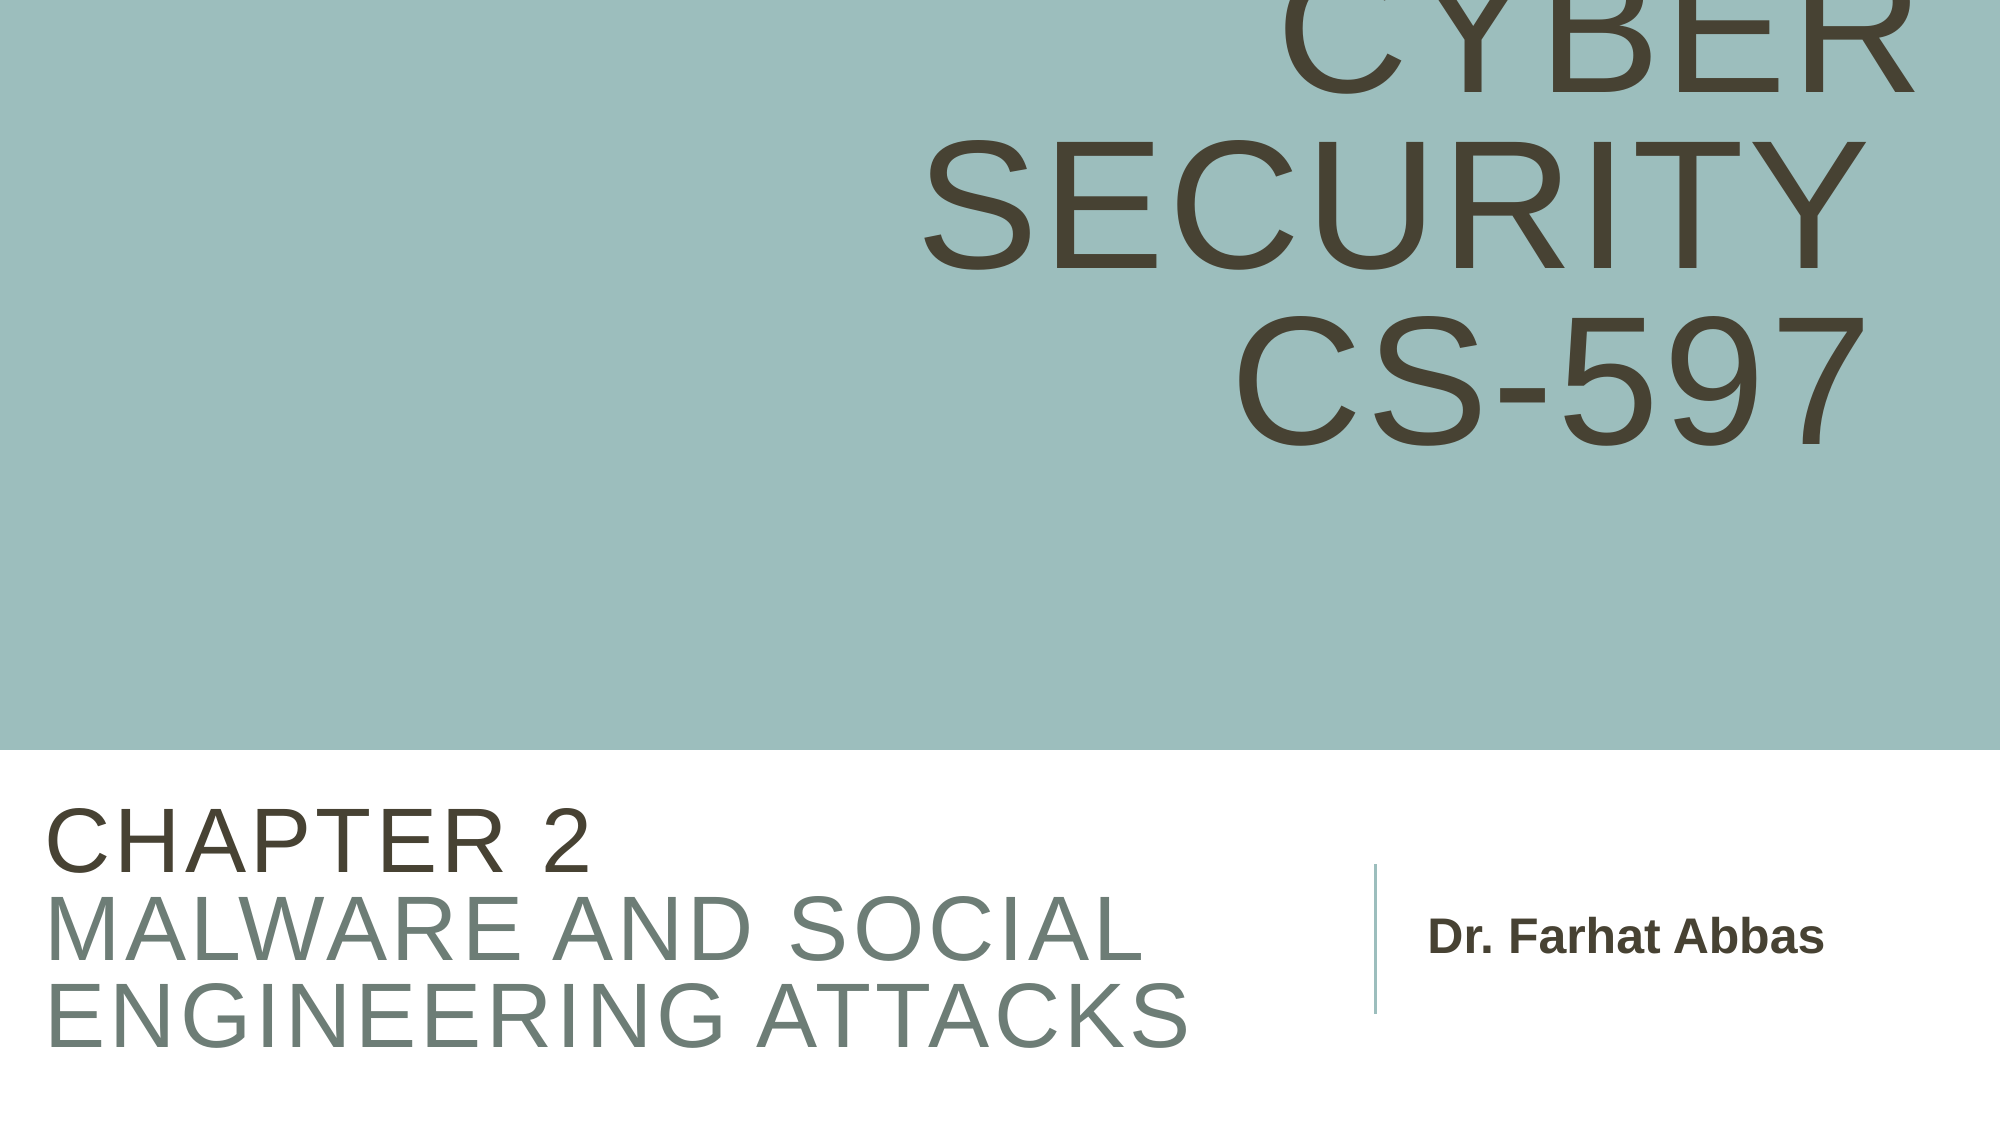

# Cyber security CS-597
Dr. Farhat Abbas
Chapter 2
Malware and social engineering attacks